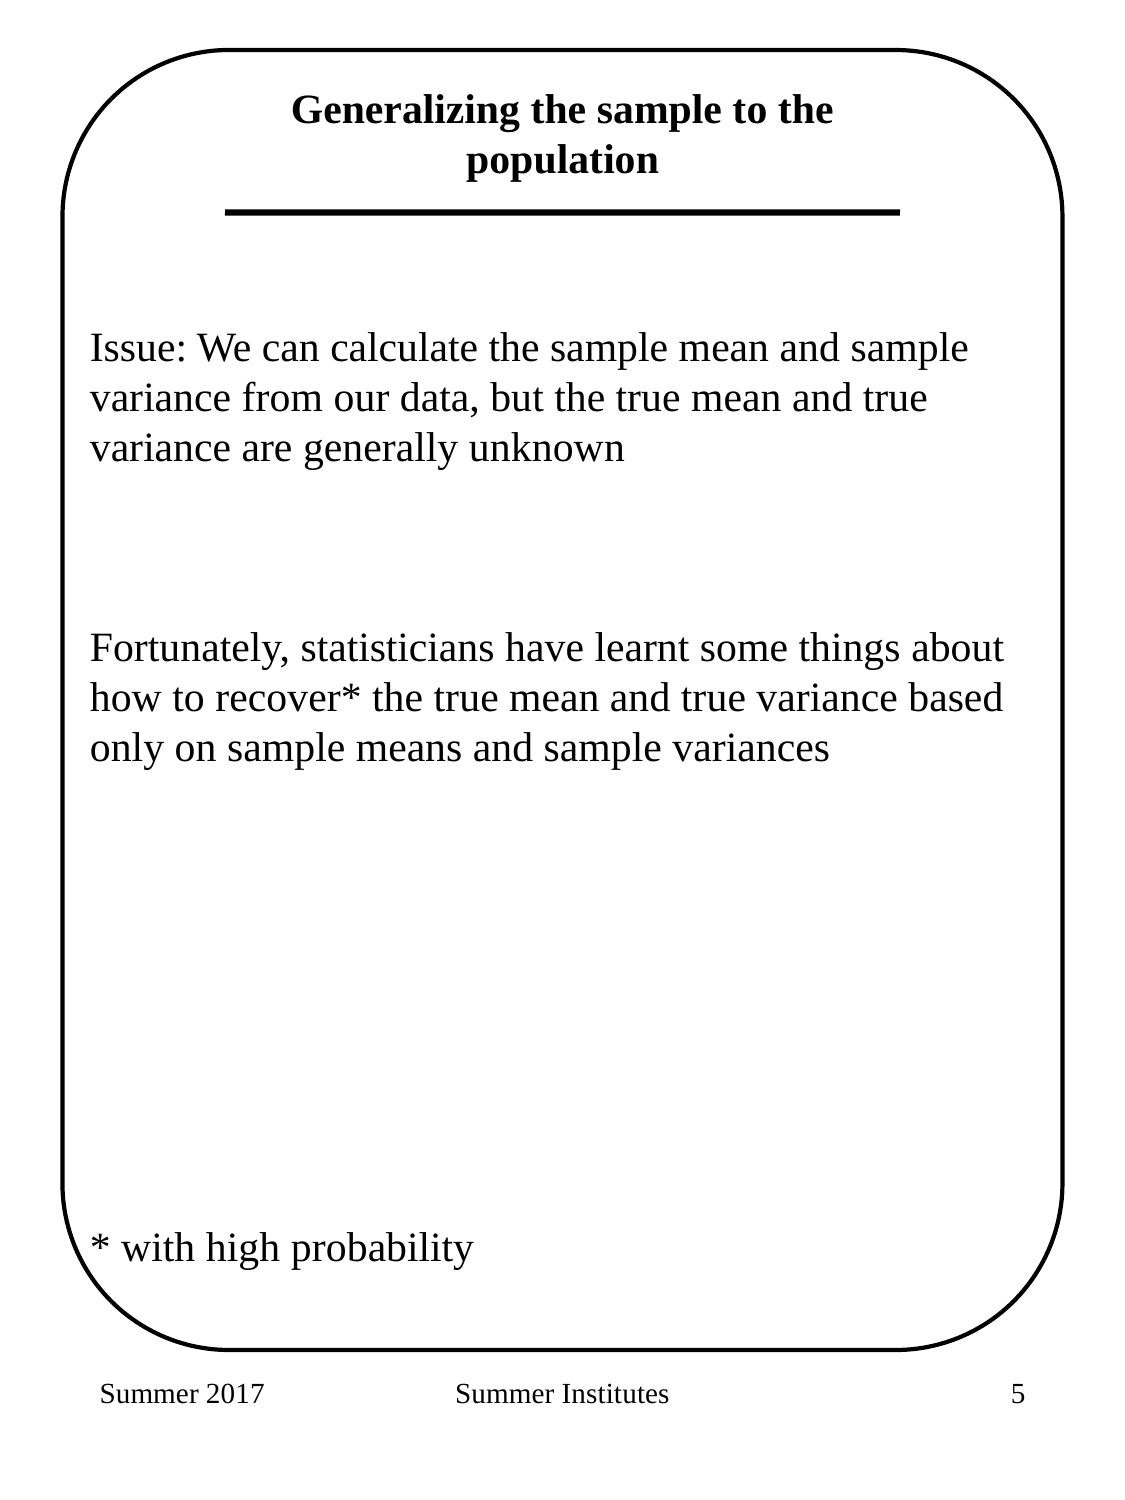

Generalizing the sample to the population

Issue: We can calculate the sample mean and sample variance from our data, but the true mean and true variance are generally unknown

Fortunately, statisticians have learnt some things about how to recover* the true mean and true variance based only on sample means and sample variances

* with high probability

Summer 2017
Summer Institutes
5